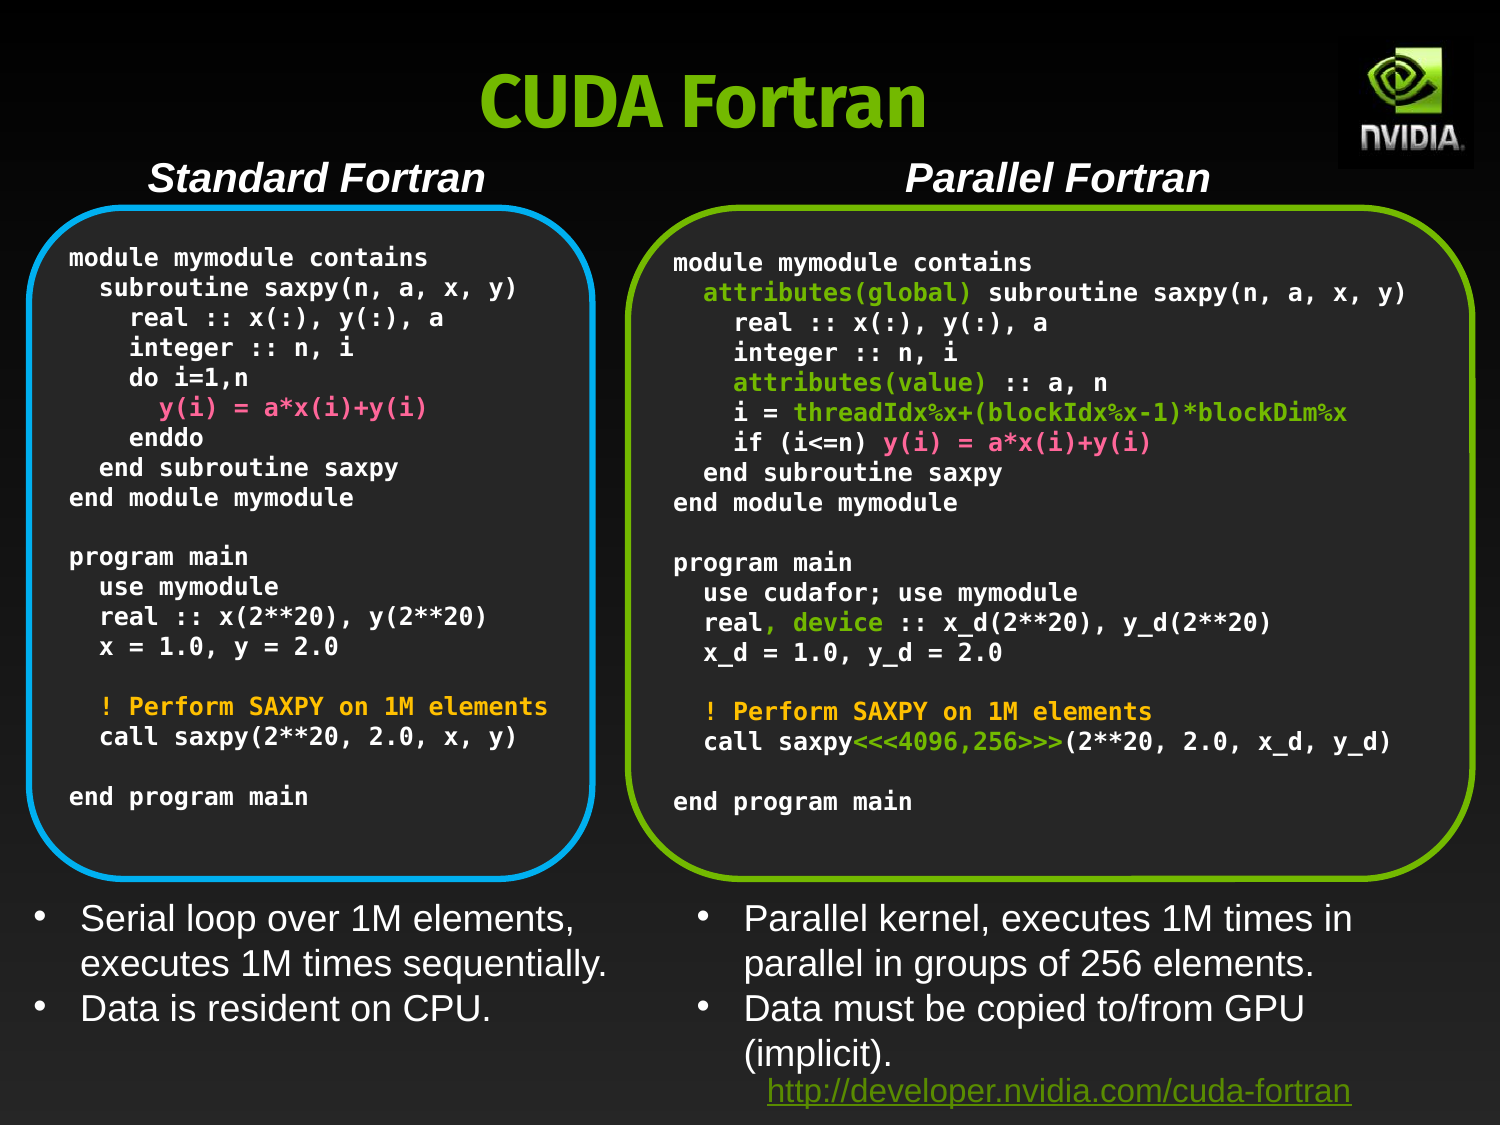

# CUDA Fortran
Parallel Fortran
Standard Fortran
module mymodule contains
  attributes(global) subroutine saxpy(n, a, x, y)
    real :: x(:), y(:), a
    integer :: n, i
    attributes(value) :: a, n
    i = threadIdx%x+(blockIdx%x-1)*blockDim%x
    if (i<=n) y(i) = a*x(i)+y(i)
  end subroutine saxpy
end module mymodule

program main
  use cudafor; use mymodule
  real, device :: x_d(2**20), y_d(2**20)
  x_d = 1.0, y_d = 2.0

  ! Perform SAXPY on 1M elements
  call saxpy<<<4096,256>>>(2**20, 2.0, x_d, y_d)

end program main
module mymodule contains
  subroutine saxpy(n, a, x, y)
    real :: x(:), y(:), a
    integer :: n, i
    do i=1,n
      y(i) = a*x(i)+y(i)
    enddo
  end subroutine saxpy
end module mymodule

program main
  use mymodule
  real :: x(2**20), y(2**20)
  x = 1.0, y = 2.0

  ! Perform SAXPY on 1M elements
  call saxpy(2**20, 2.0, x, y)

end program main
Serial loop over 1M elements, executes 1M times sequentially.
Data is resident on CPU.
Parallel kernel, executes 1M times in parallel in groups of 256 elements.
Data must be copied to/from GPU (implicit).
http://developer.nvidia.com/cuda-fortran